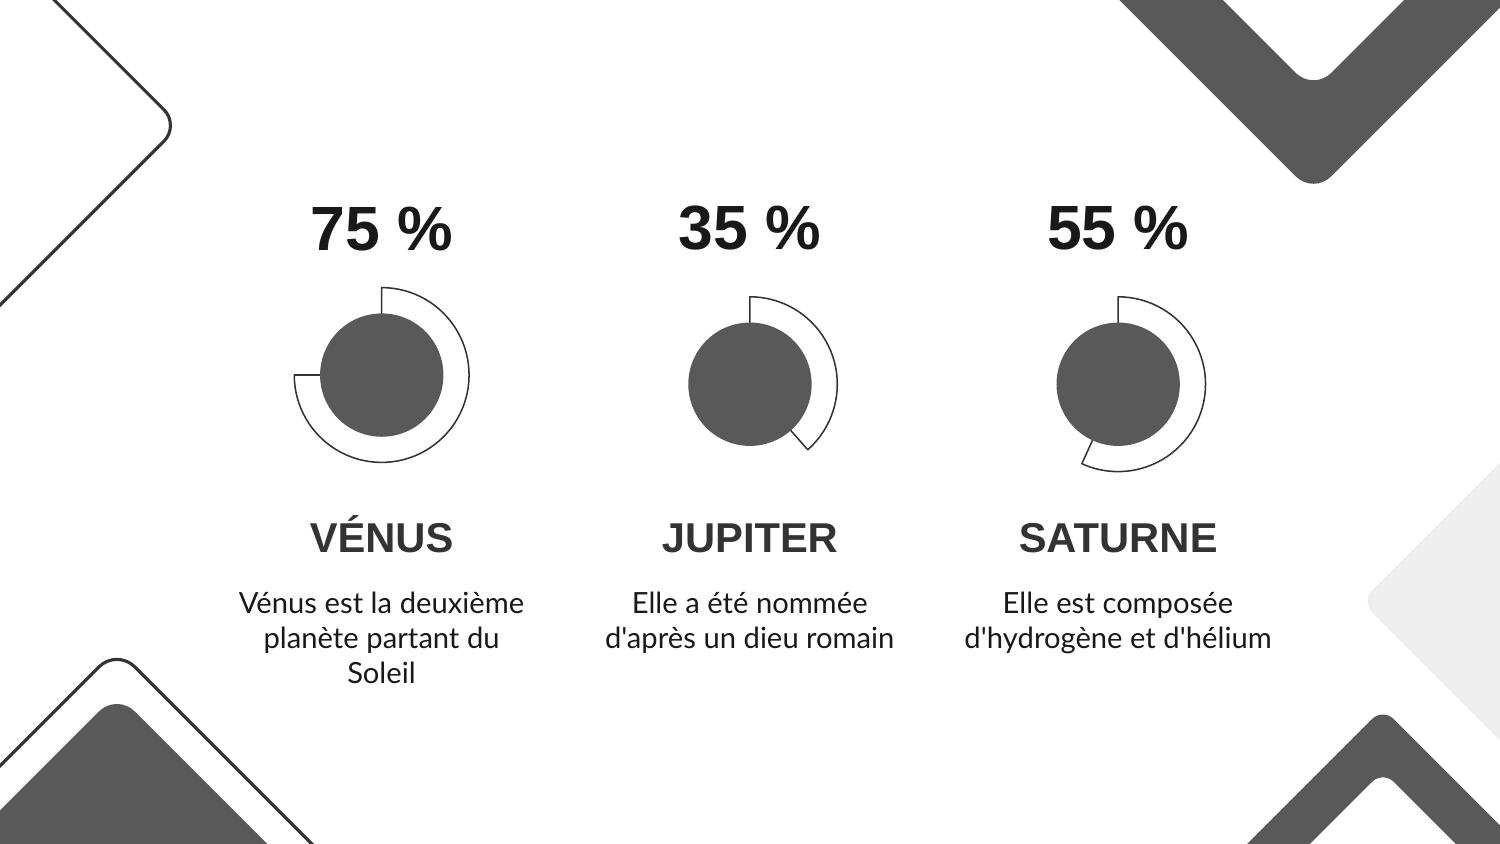

35 %
55 %
# 75 %

VÉNUS
JUPITER
SATURNE
Vénus est la deuxième planète partant du Soleil
Elle a été nommée d'après un dieu romain
Elle est composée d'hydrogène et d'hélium